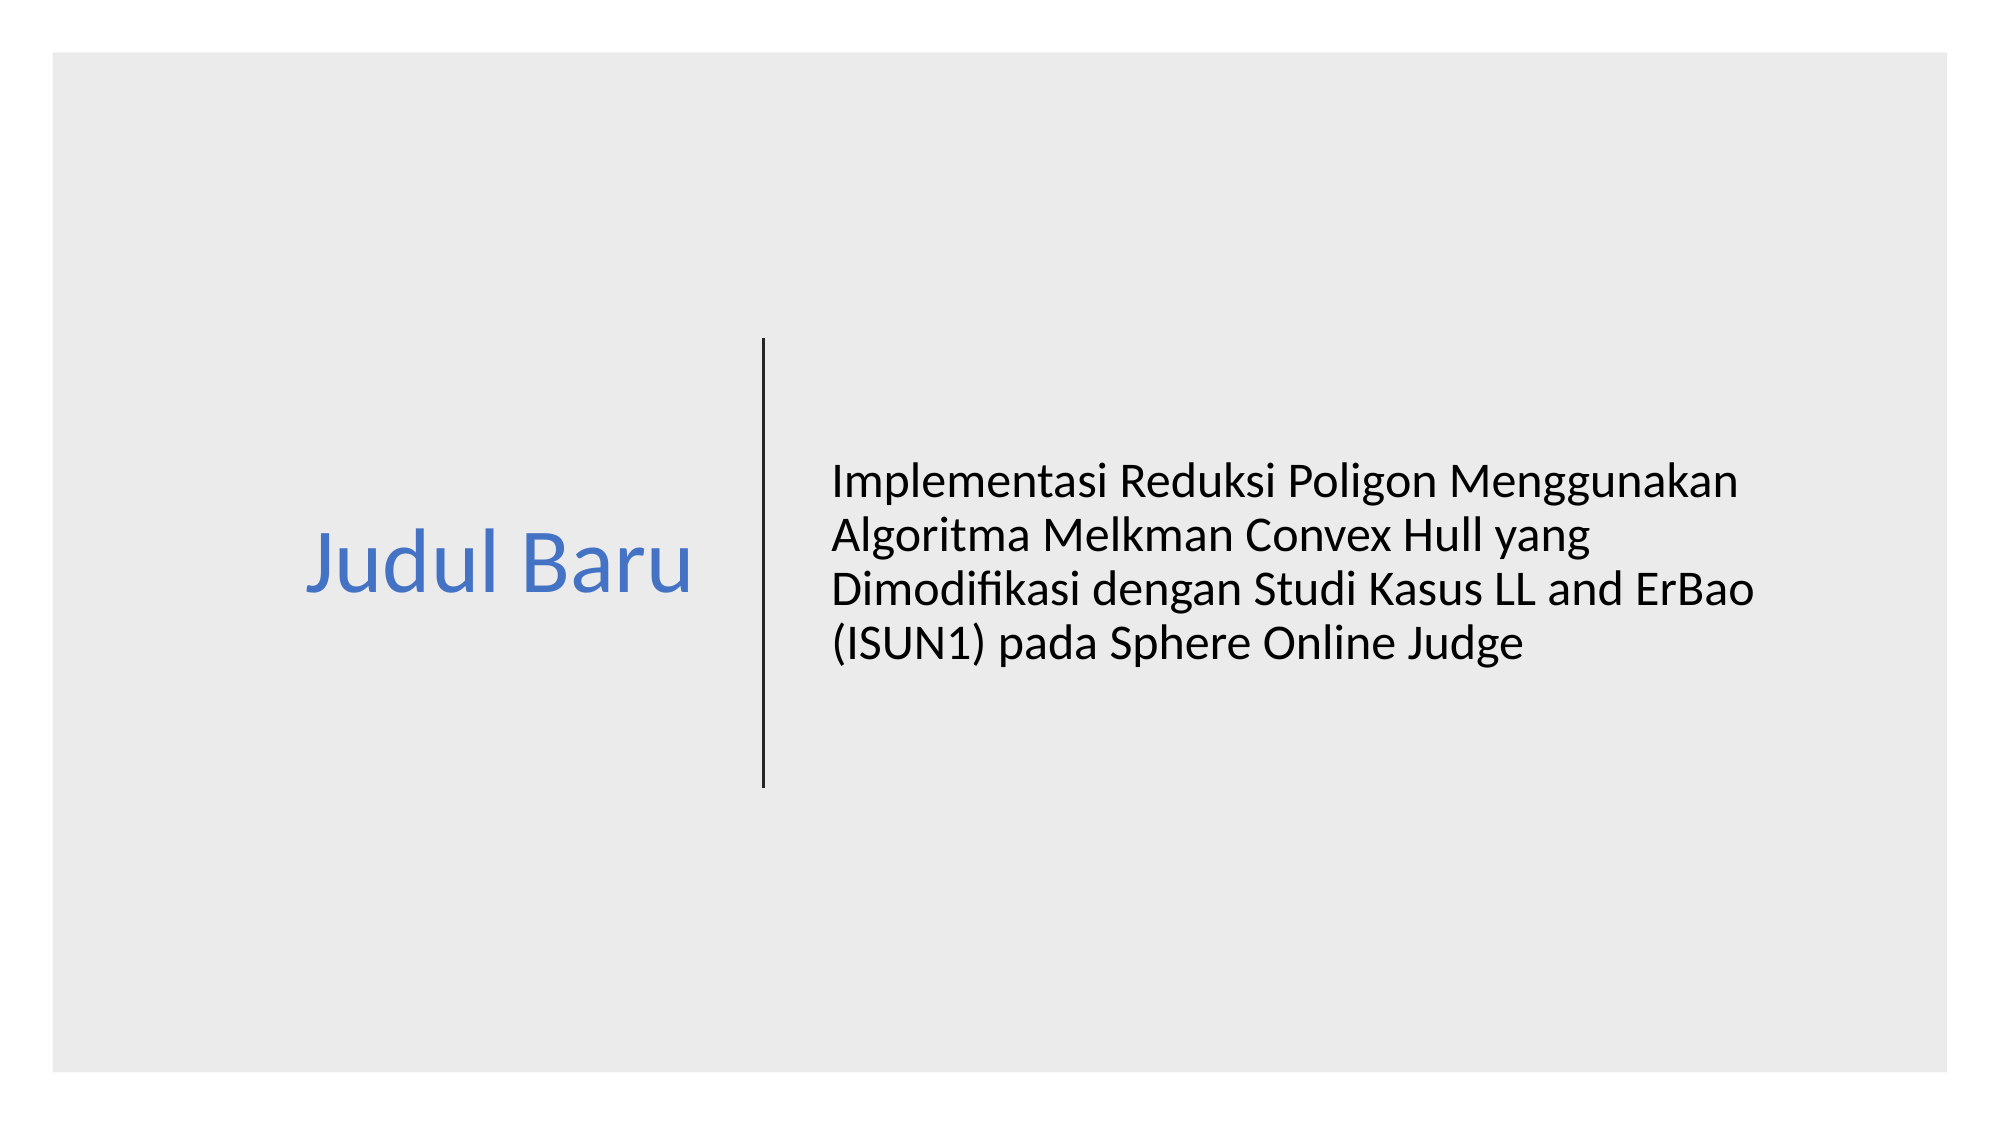

# Judul Baru
Implementasi Reduksi Poligon Menggunakan Algoritma Melkman Convex Hull yang Dimodifikasi dengan Studi Kasus LL and ErBao (ISUN1) pada Sphere Online Judge